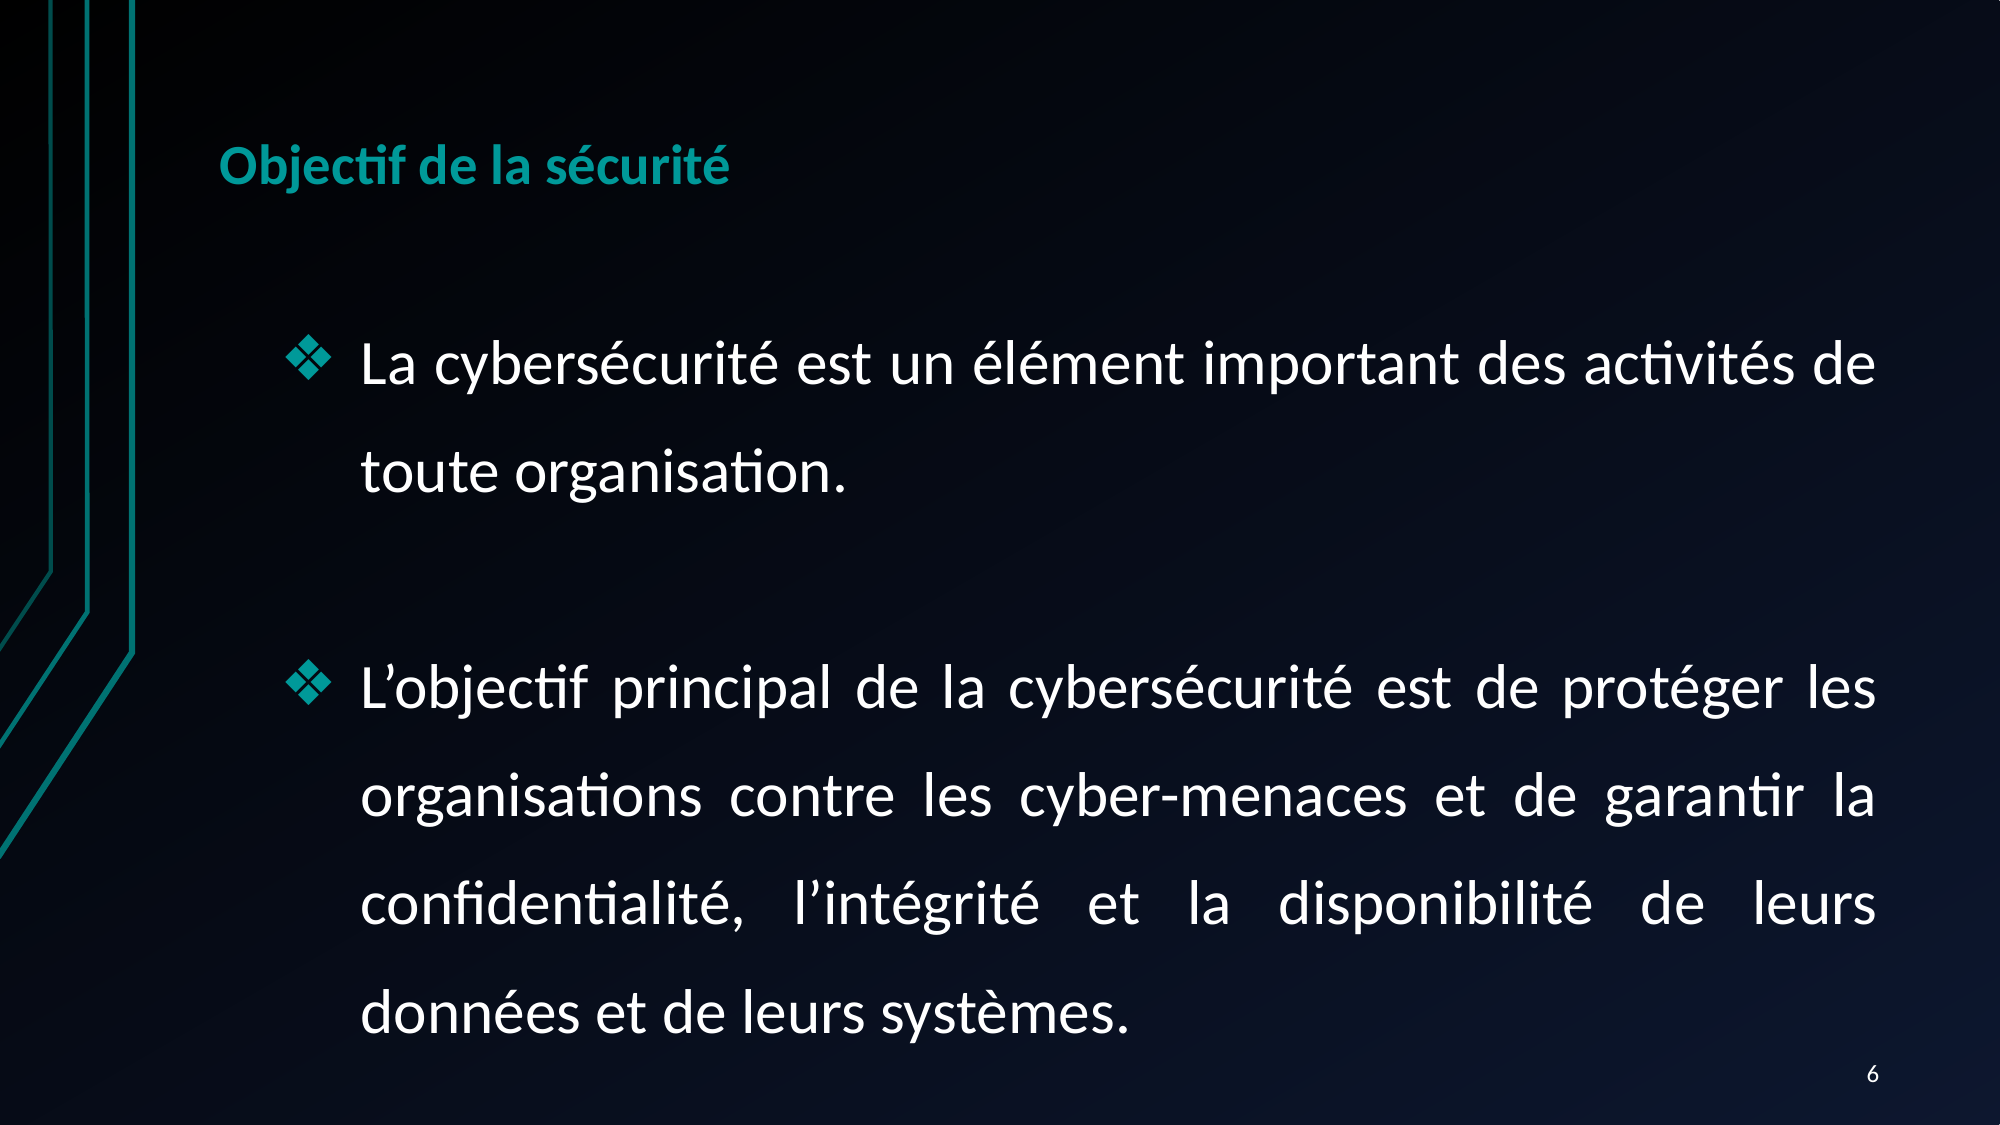

# Objectif de la sécurité

La cybersécurité est un élément important des activités de toute organisation.

L’objectif principal de la cybersécurité est de protéger les organisations contre les cyber-menaces et de garantir la confidentialité, l’intégrité et la disponibilité de leurs données et de leurs systèmes.

6